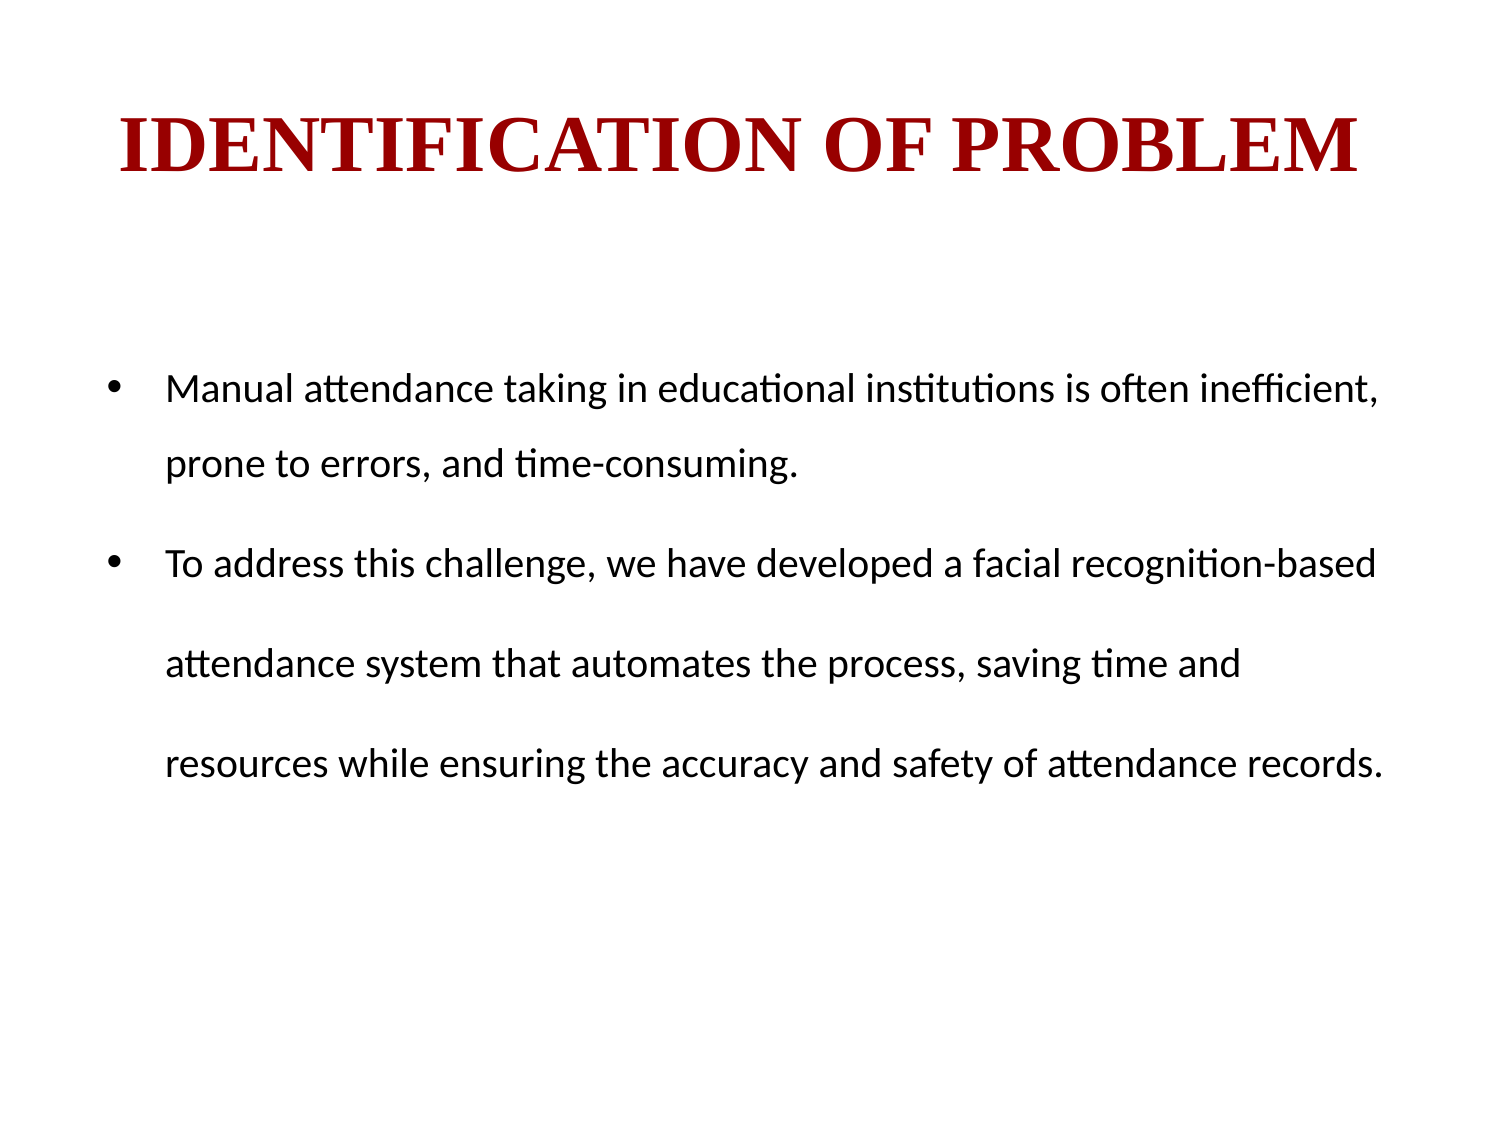

# IDENTIFICATION OF PROBLEM
Manual attendance taking in educational institutions is often inefficient, prone to errors, and time-consuming.
To address this challenge, we have developed a facial recognition-based attendance system that automates the process, saving time and resources while ensuring the accuracy and safety of attendance records.